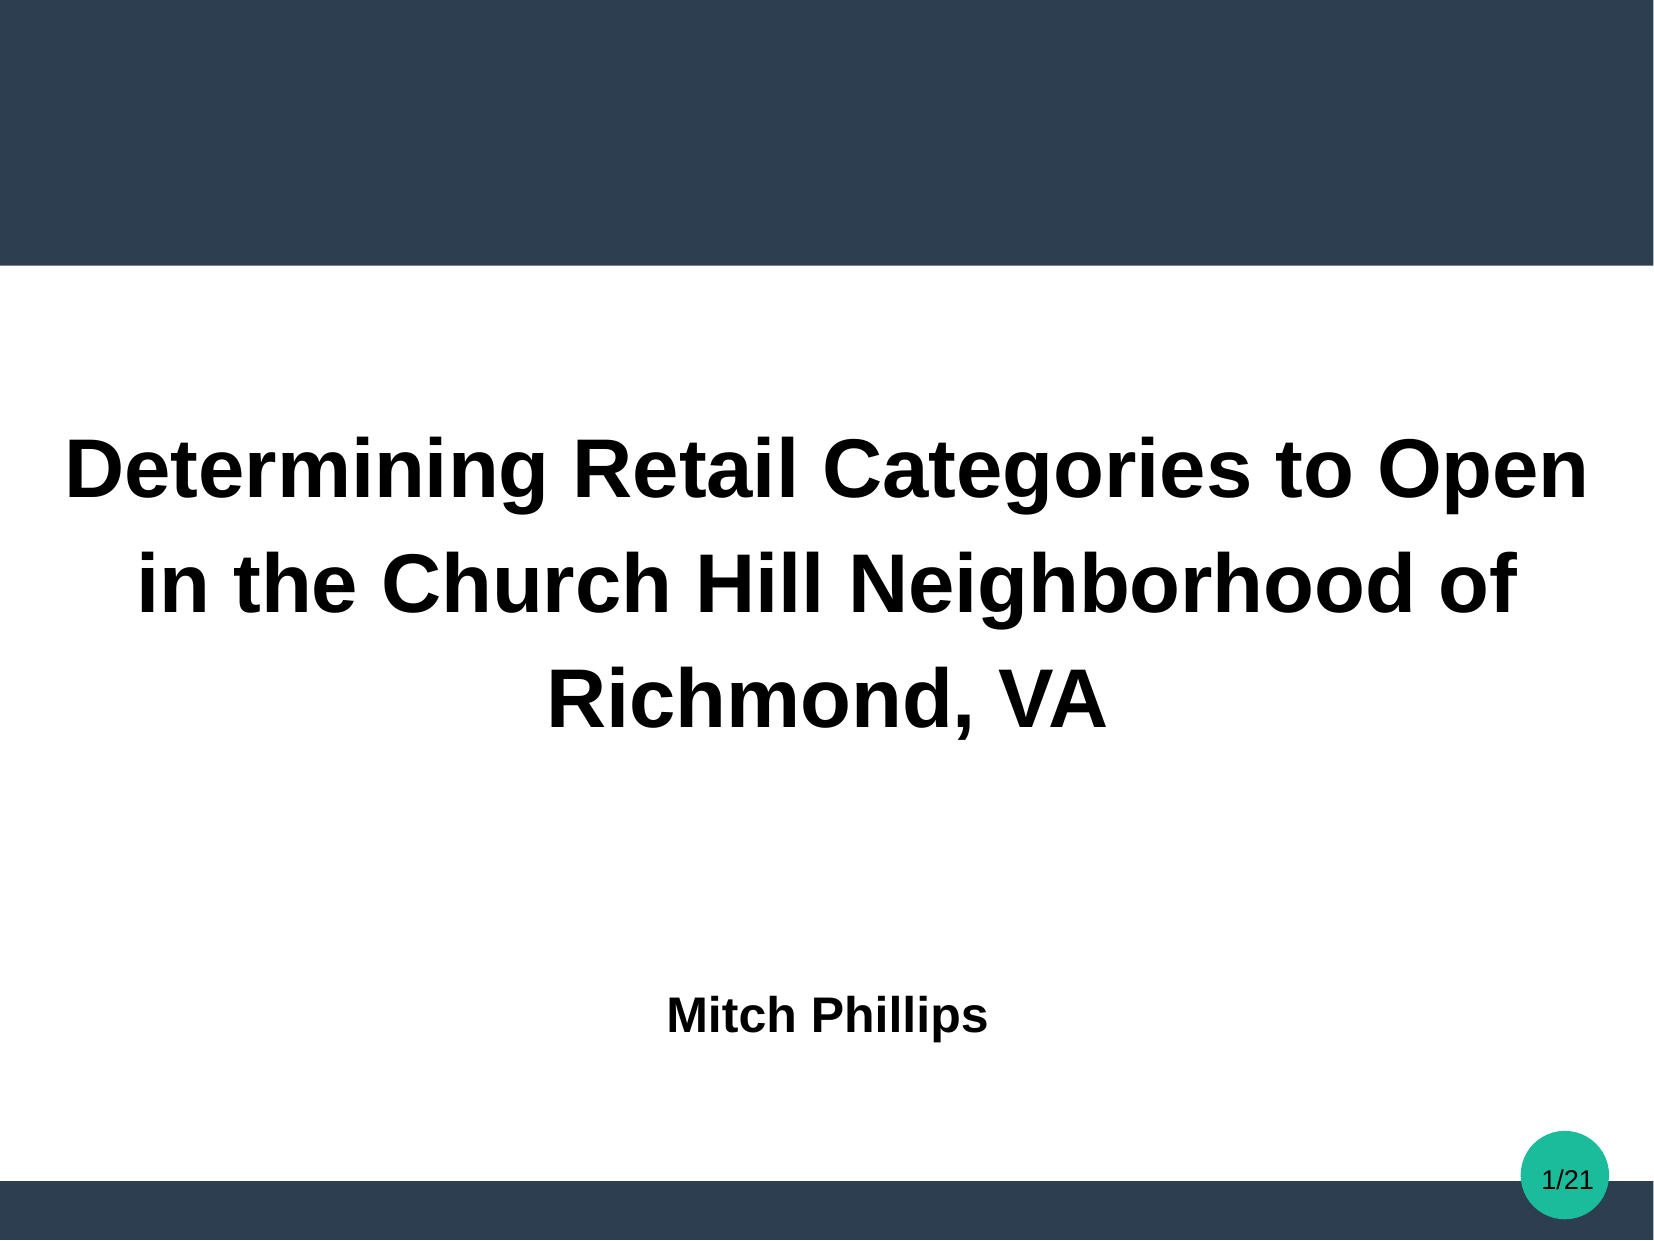

Determining Retail Categories to Open in the Church Hill Neighborhood of Richmond, VA

Mitch Phillips
1/21